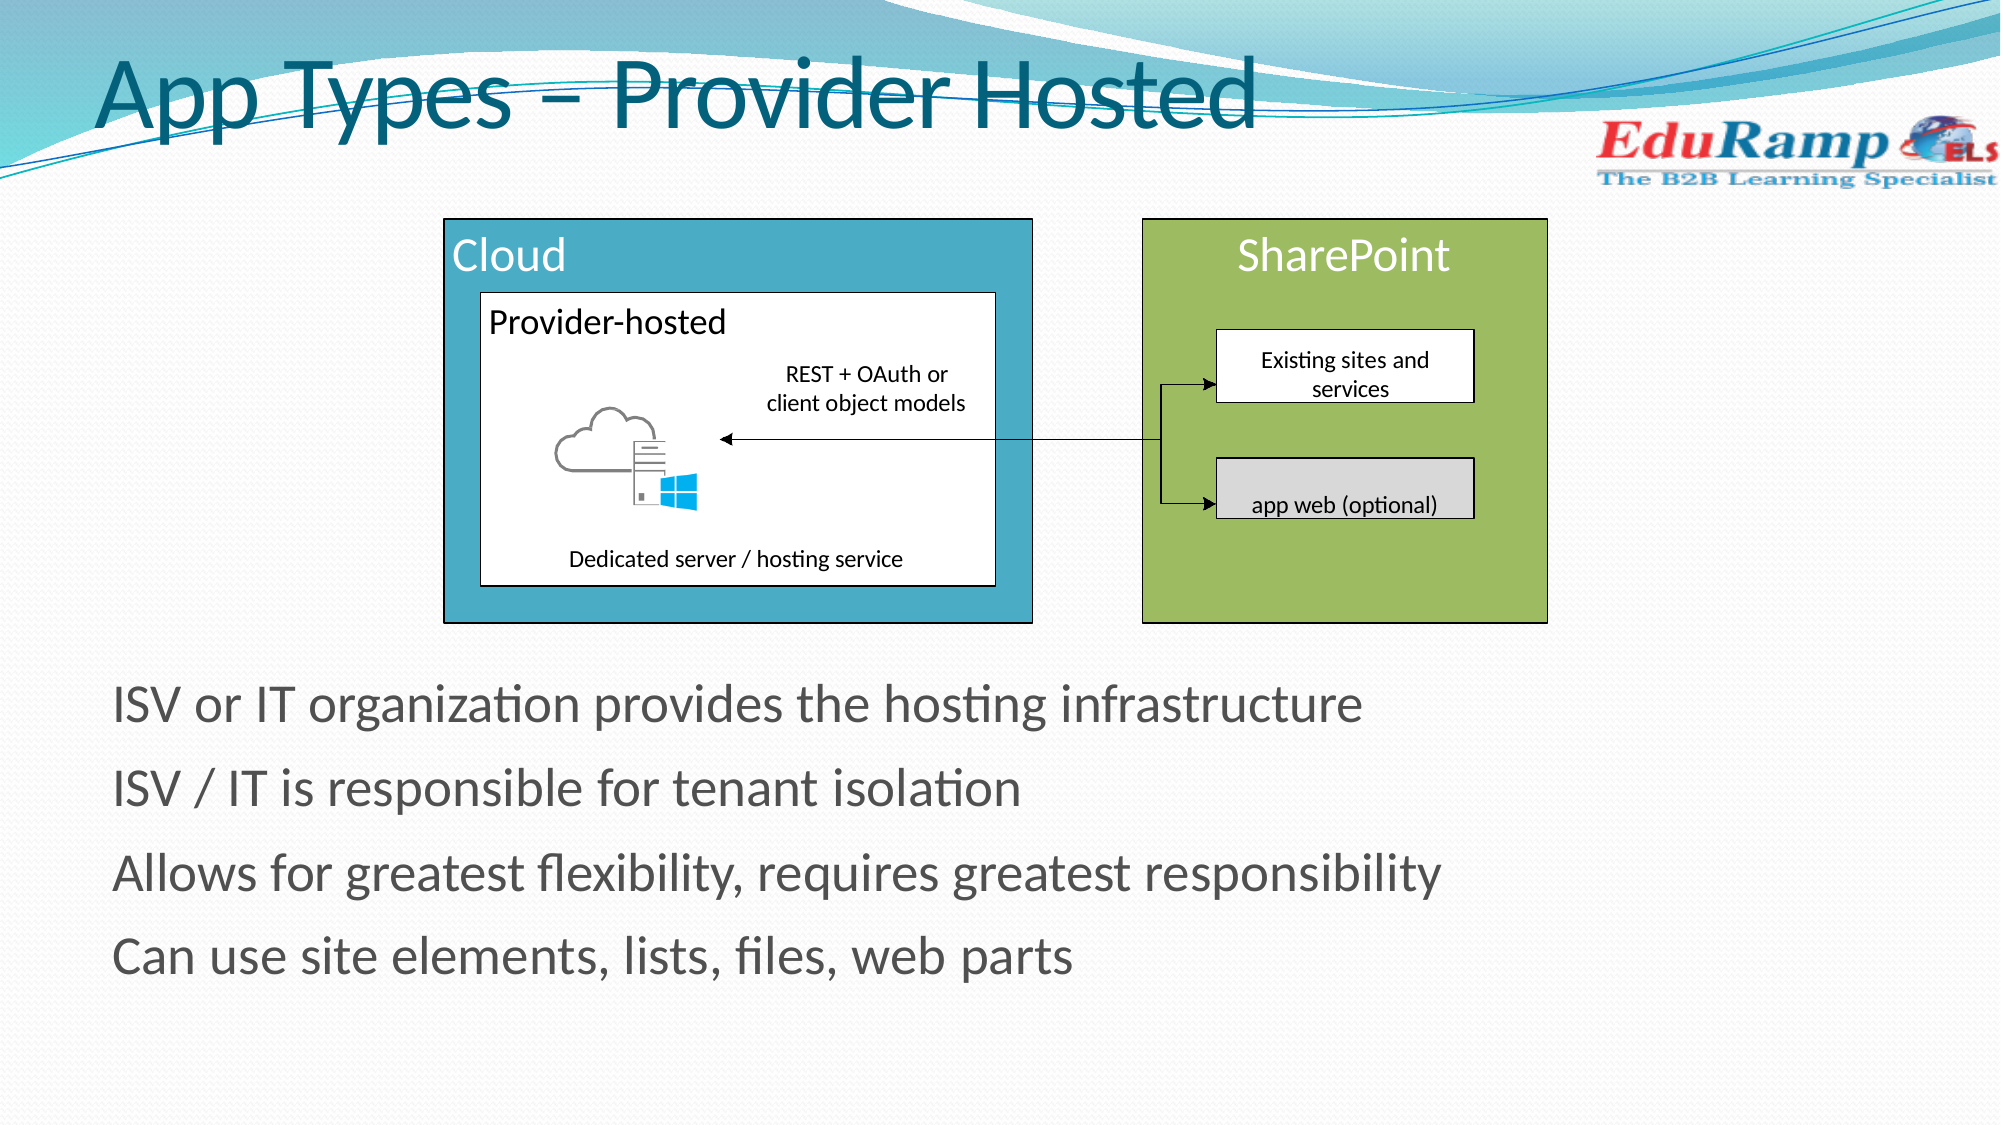

# App Types – Provider Hosted

Cloud
SharePoint

Provider-hosted
Existing sites and  services
REST + OAuth or  client object models

app web (optional)

Dedicated server / hosting service
ISV or IT organization provides the hosting infrastructure  ISV / IT is responsible for tenant isolation
Allows for greatest flexibility, requires greatest responsibility  Can use site elements, lists, files, web parts